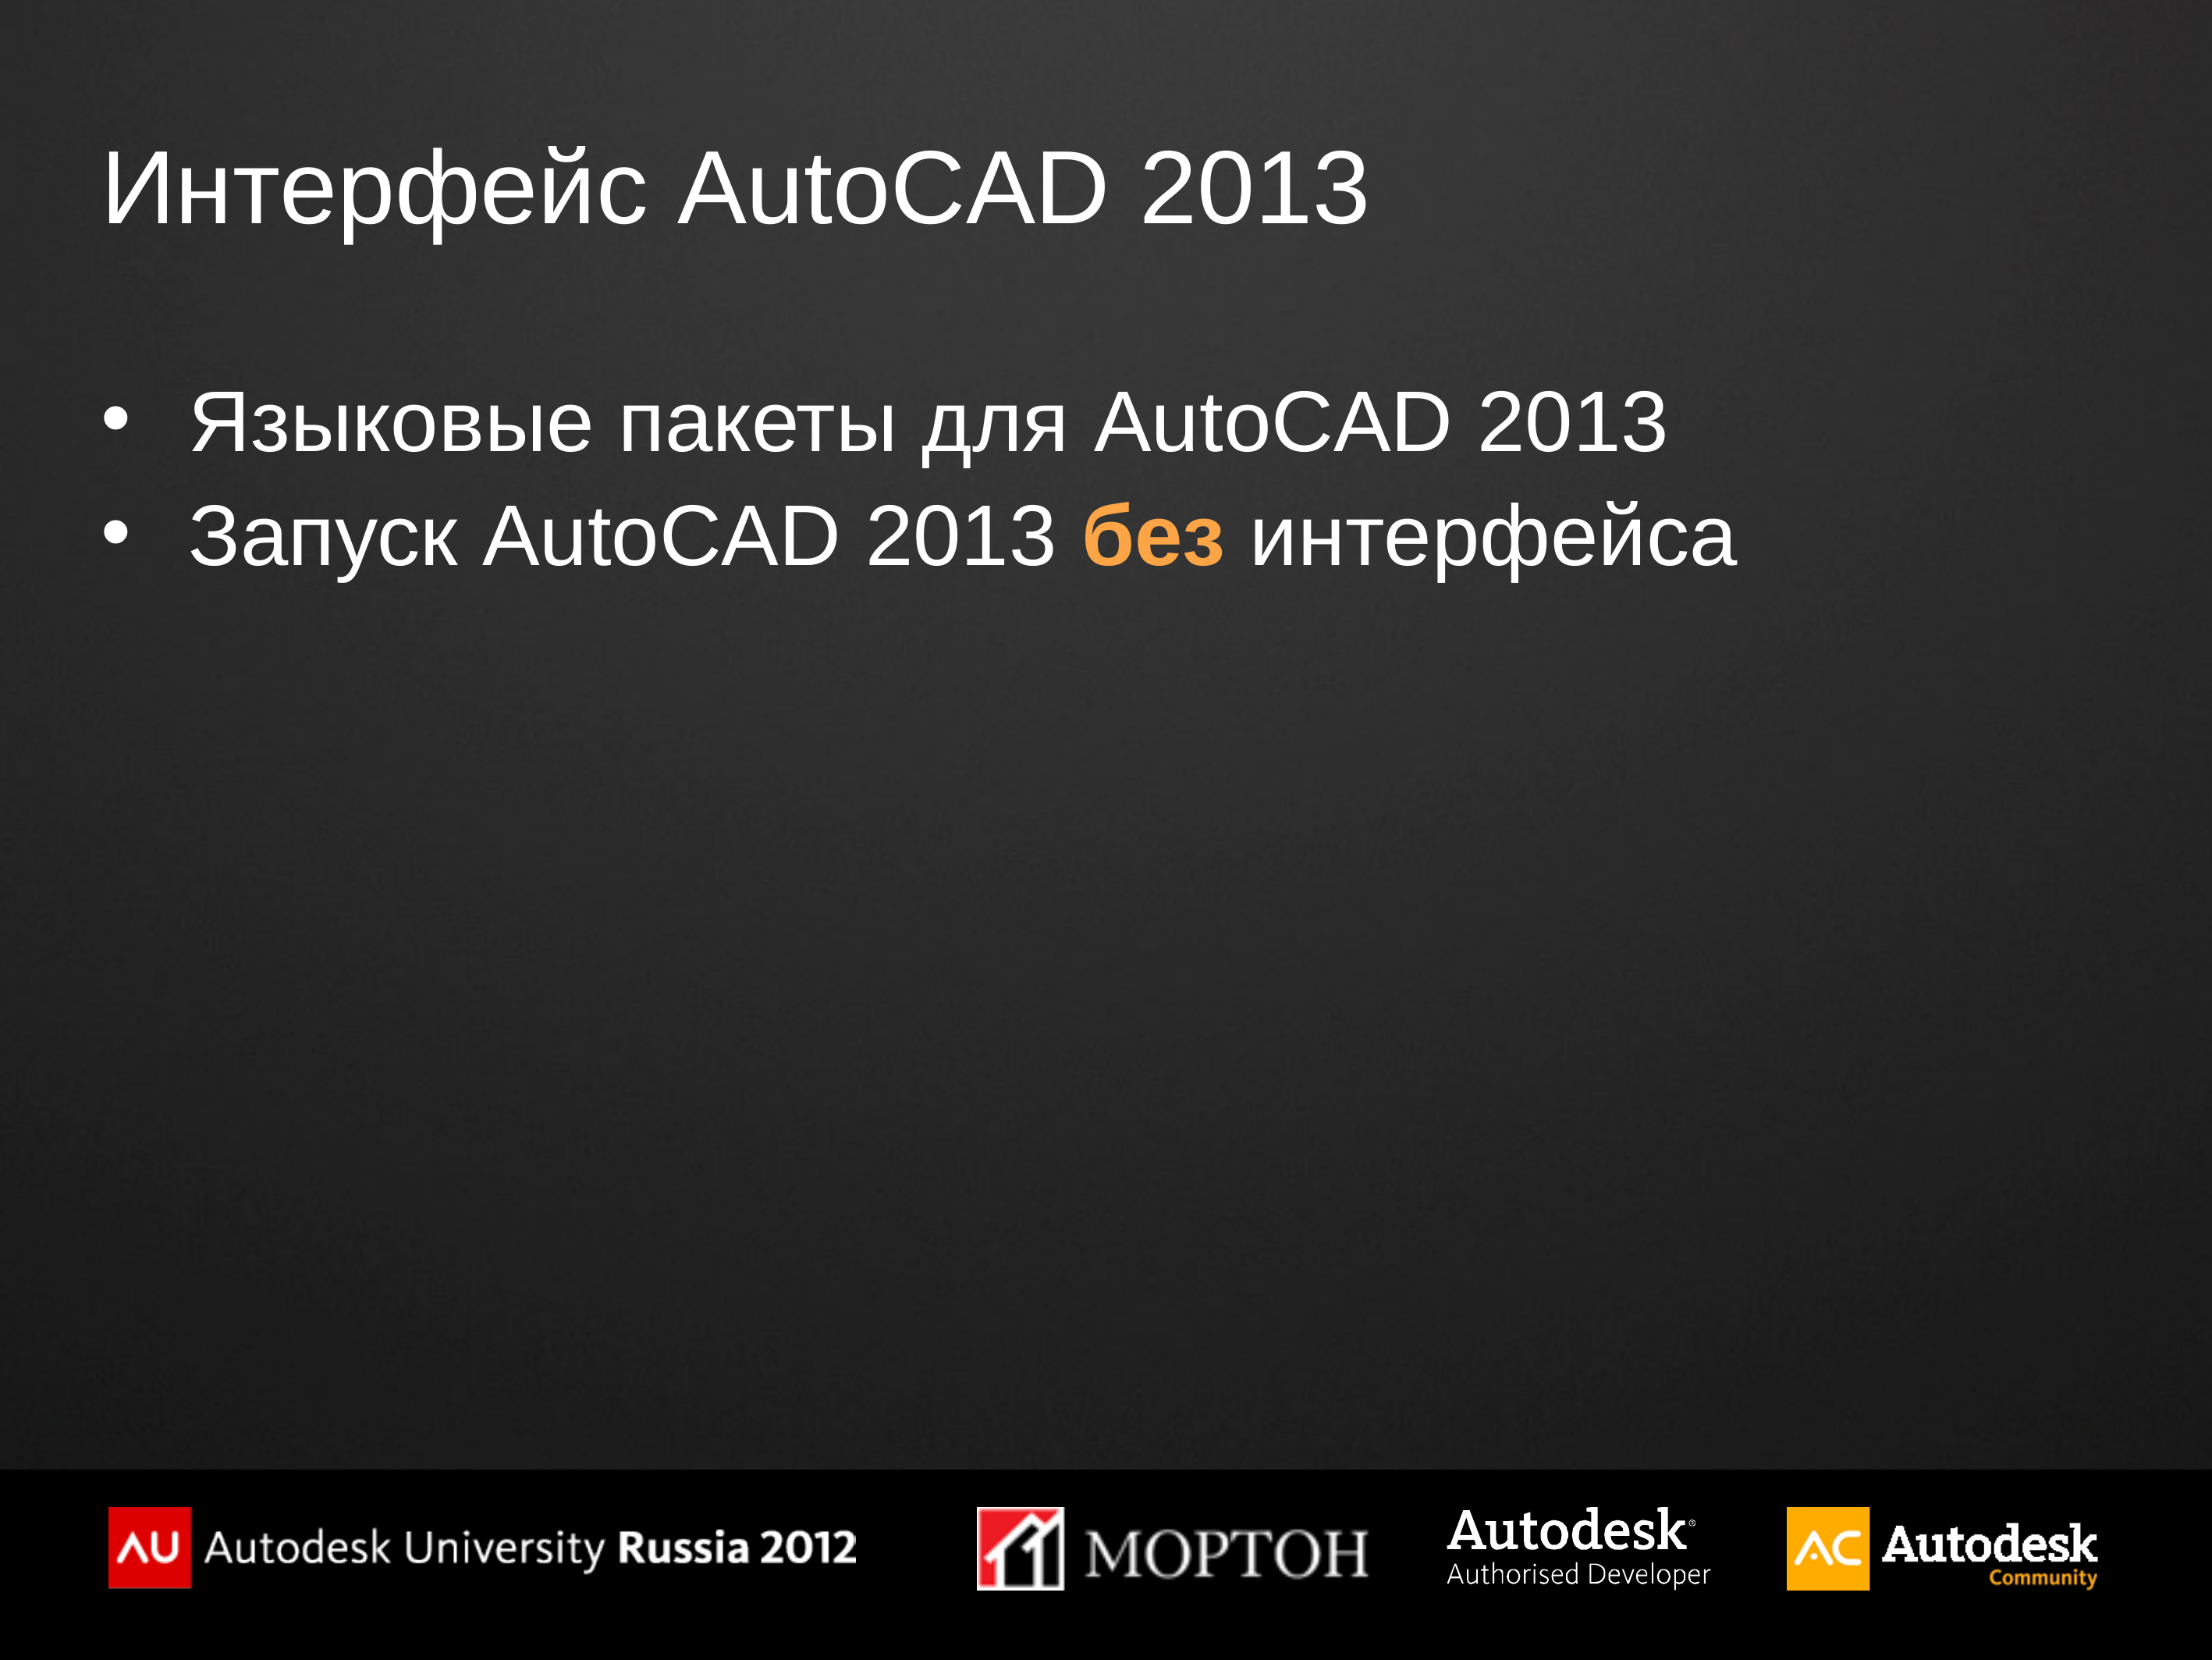

# Интерфейс AutoCAD 2013
Языковые пакеты для AutoCAD 2013
Запуск AutoCAD 2013 без интерфейса